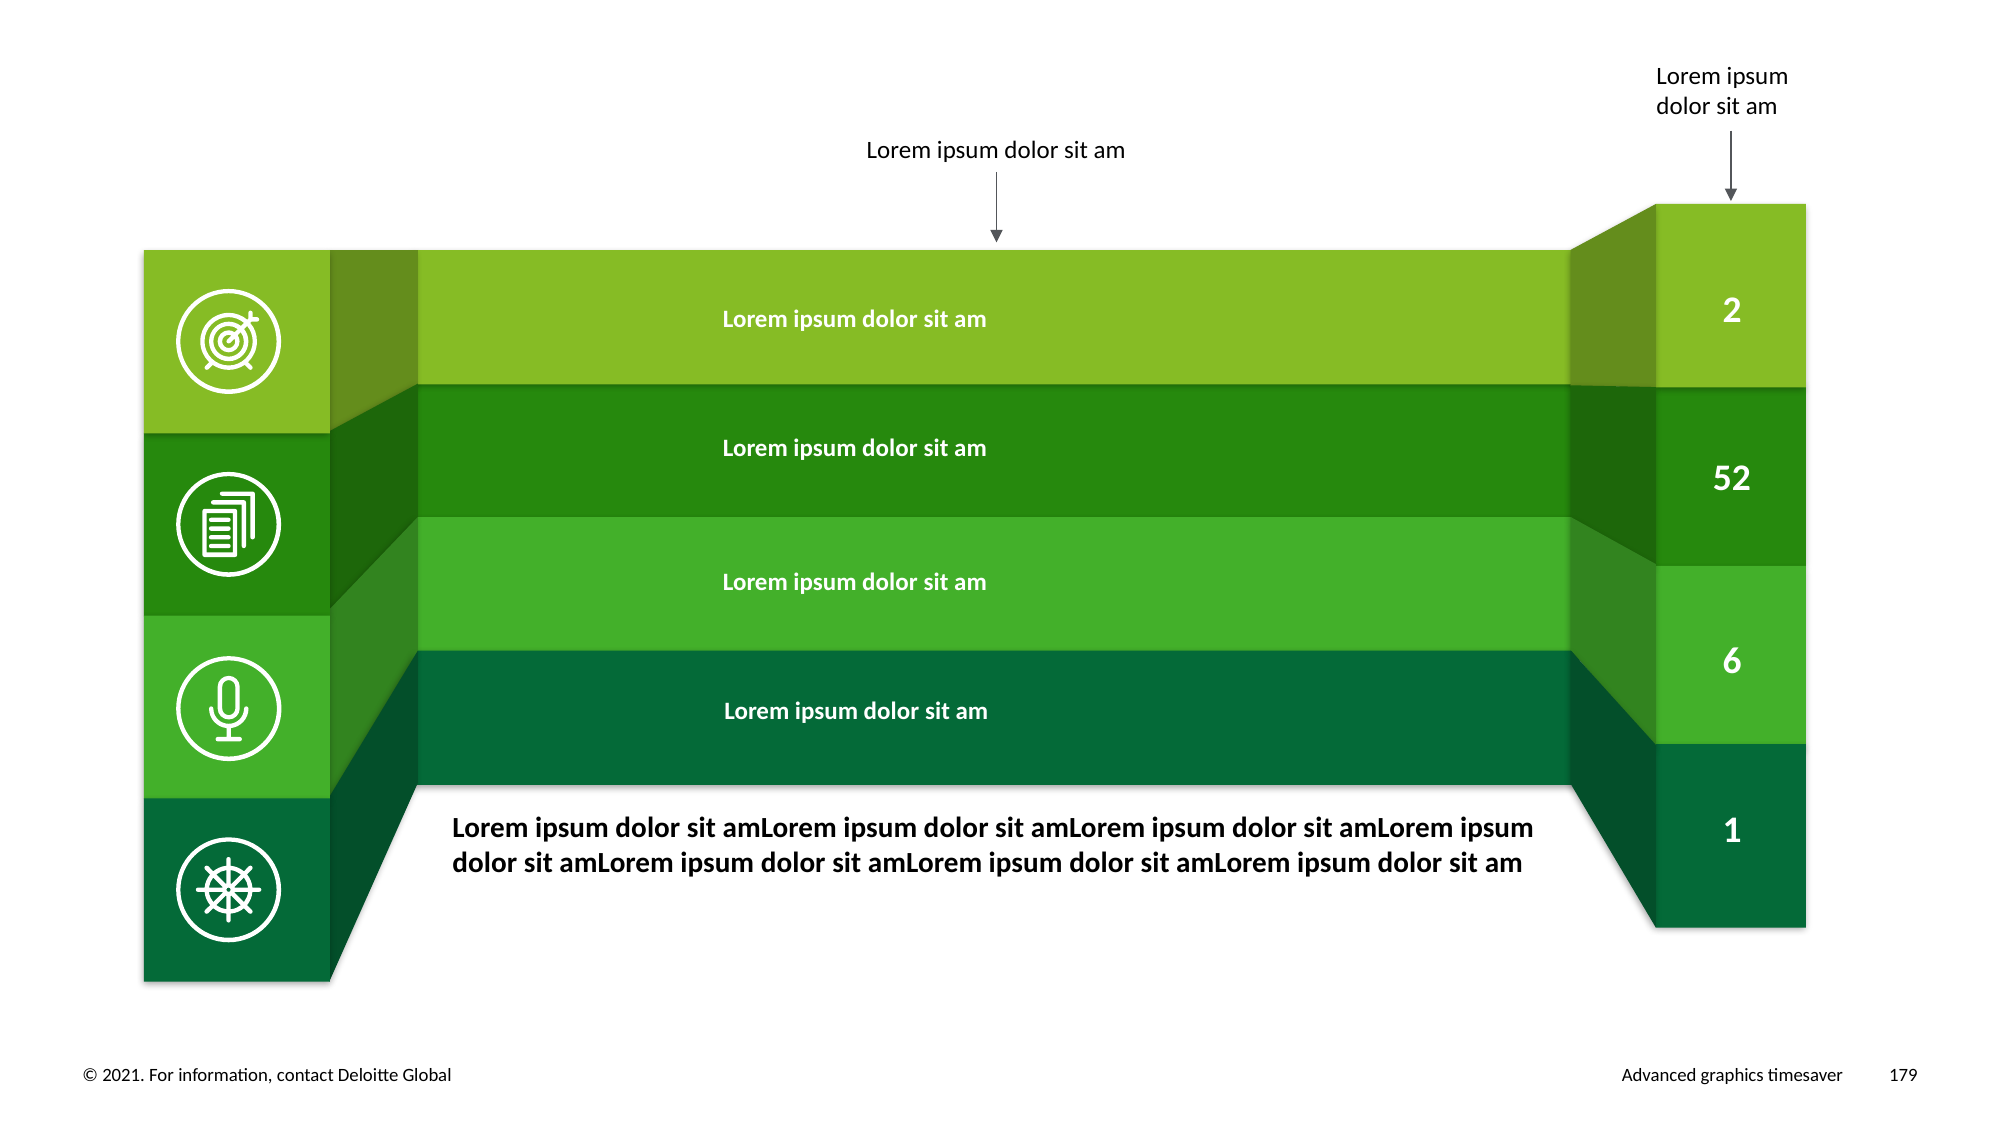

Lorem ipsum dolor sit am
Lorem ipsum dolor sit am

2

Lorem ipsum dolor sit am

Lorem ipsum dolor sit am

52

Lorem ipsum dolor sit am

6

Lorem ipsum dolor sit am

1
Lorem ipsum dolor sit amLorem ipsum dolor sit amLorem ipsum dolor sit amLorem ipsum dolor sit amLorem ipsum dolor sit amLorem ipsum dolor sit amLorem ipsum dolor sit am